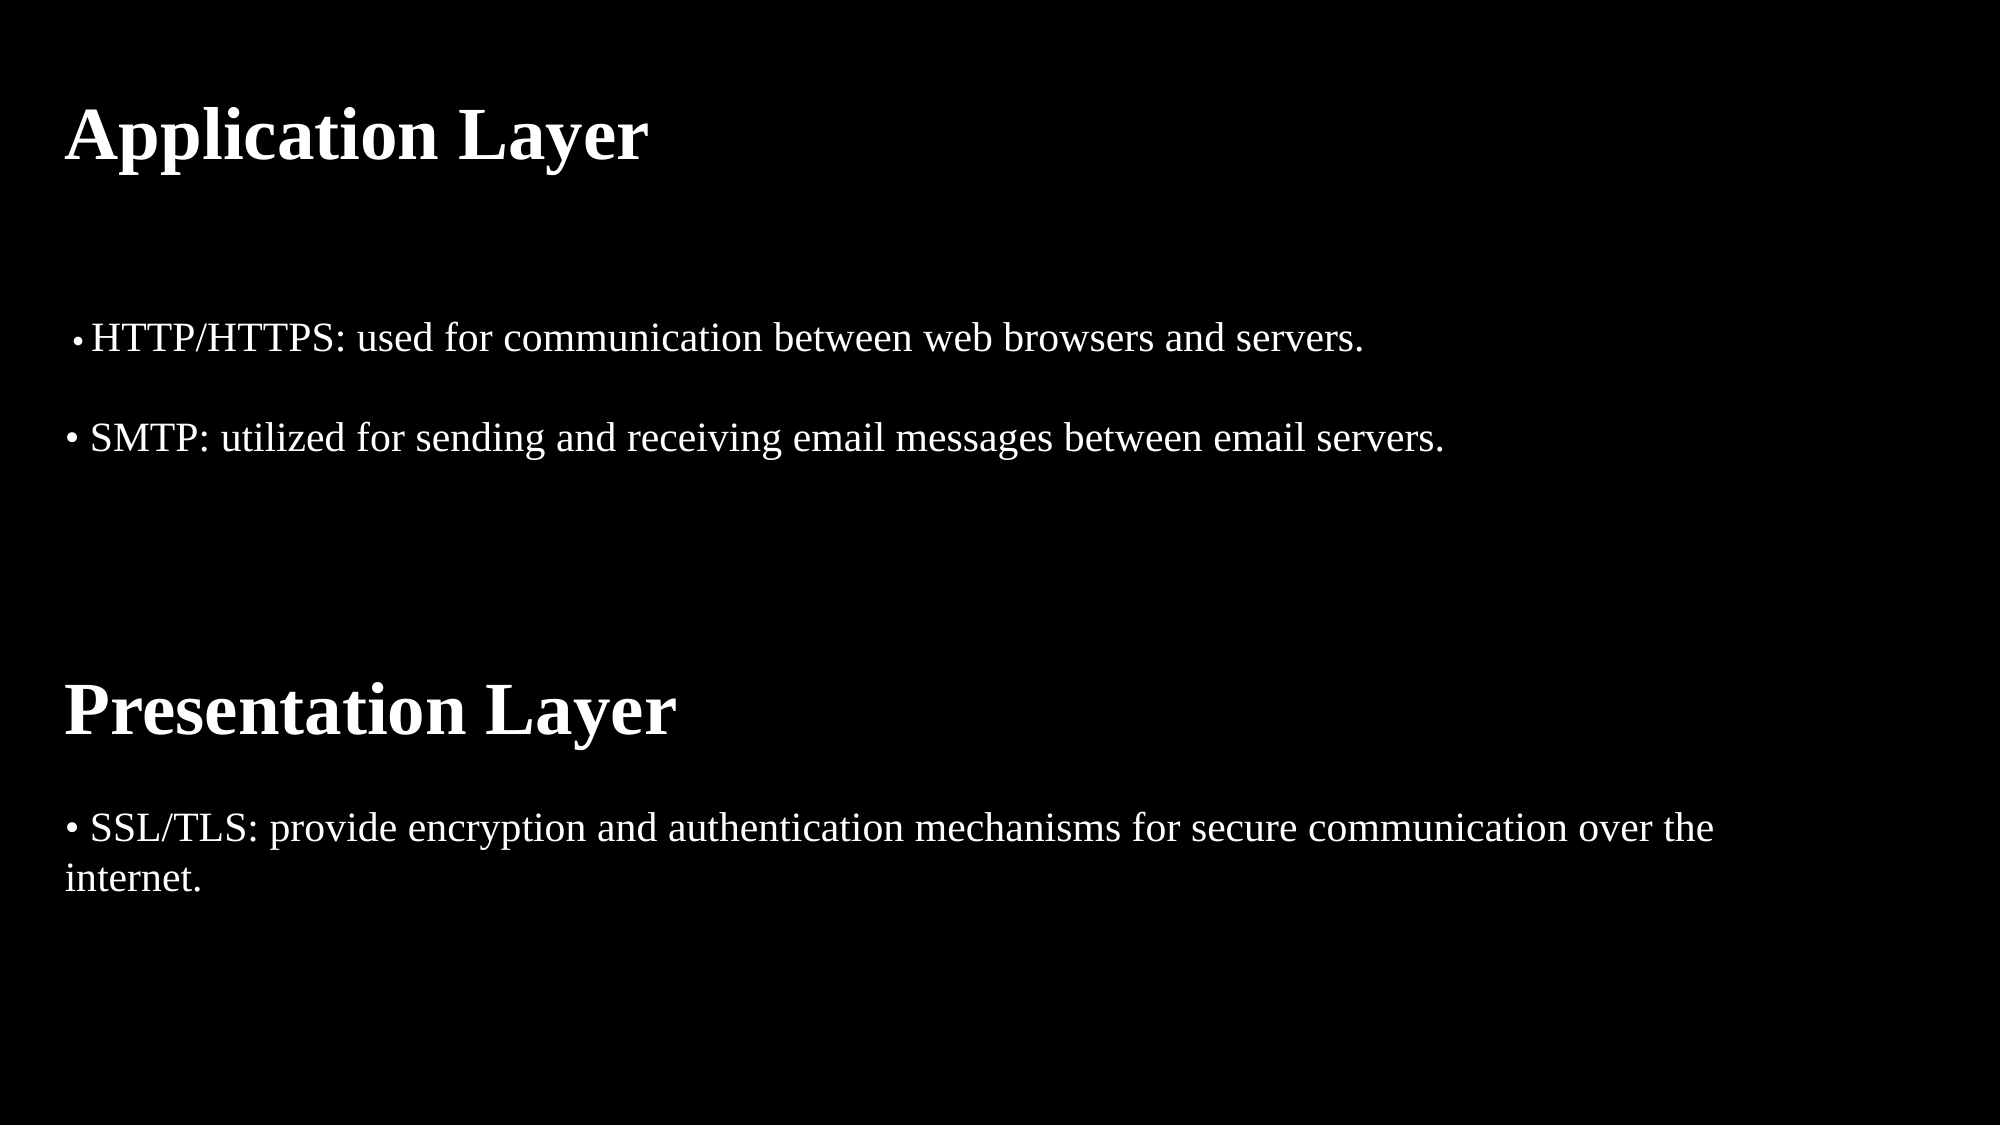

Application Layer

 • HTTP/HTTPS: used for communication between web browsers and servers.

• SMTP: utilized for sending and receiving email messages between email servers.

Presentation Layer

• SSL/TLS: provide encryption and authentication mechanisms for secure communication over the internet.